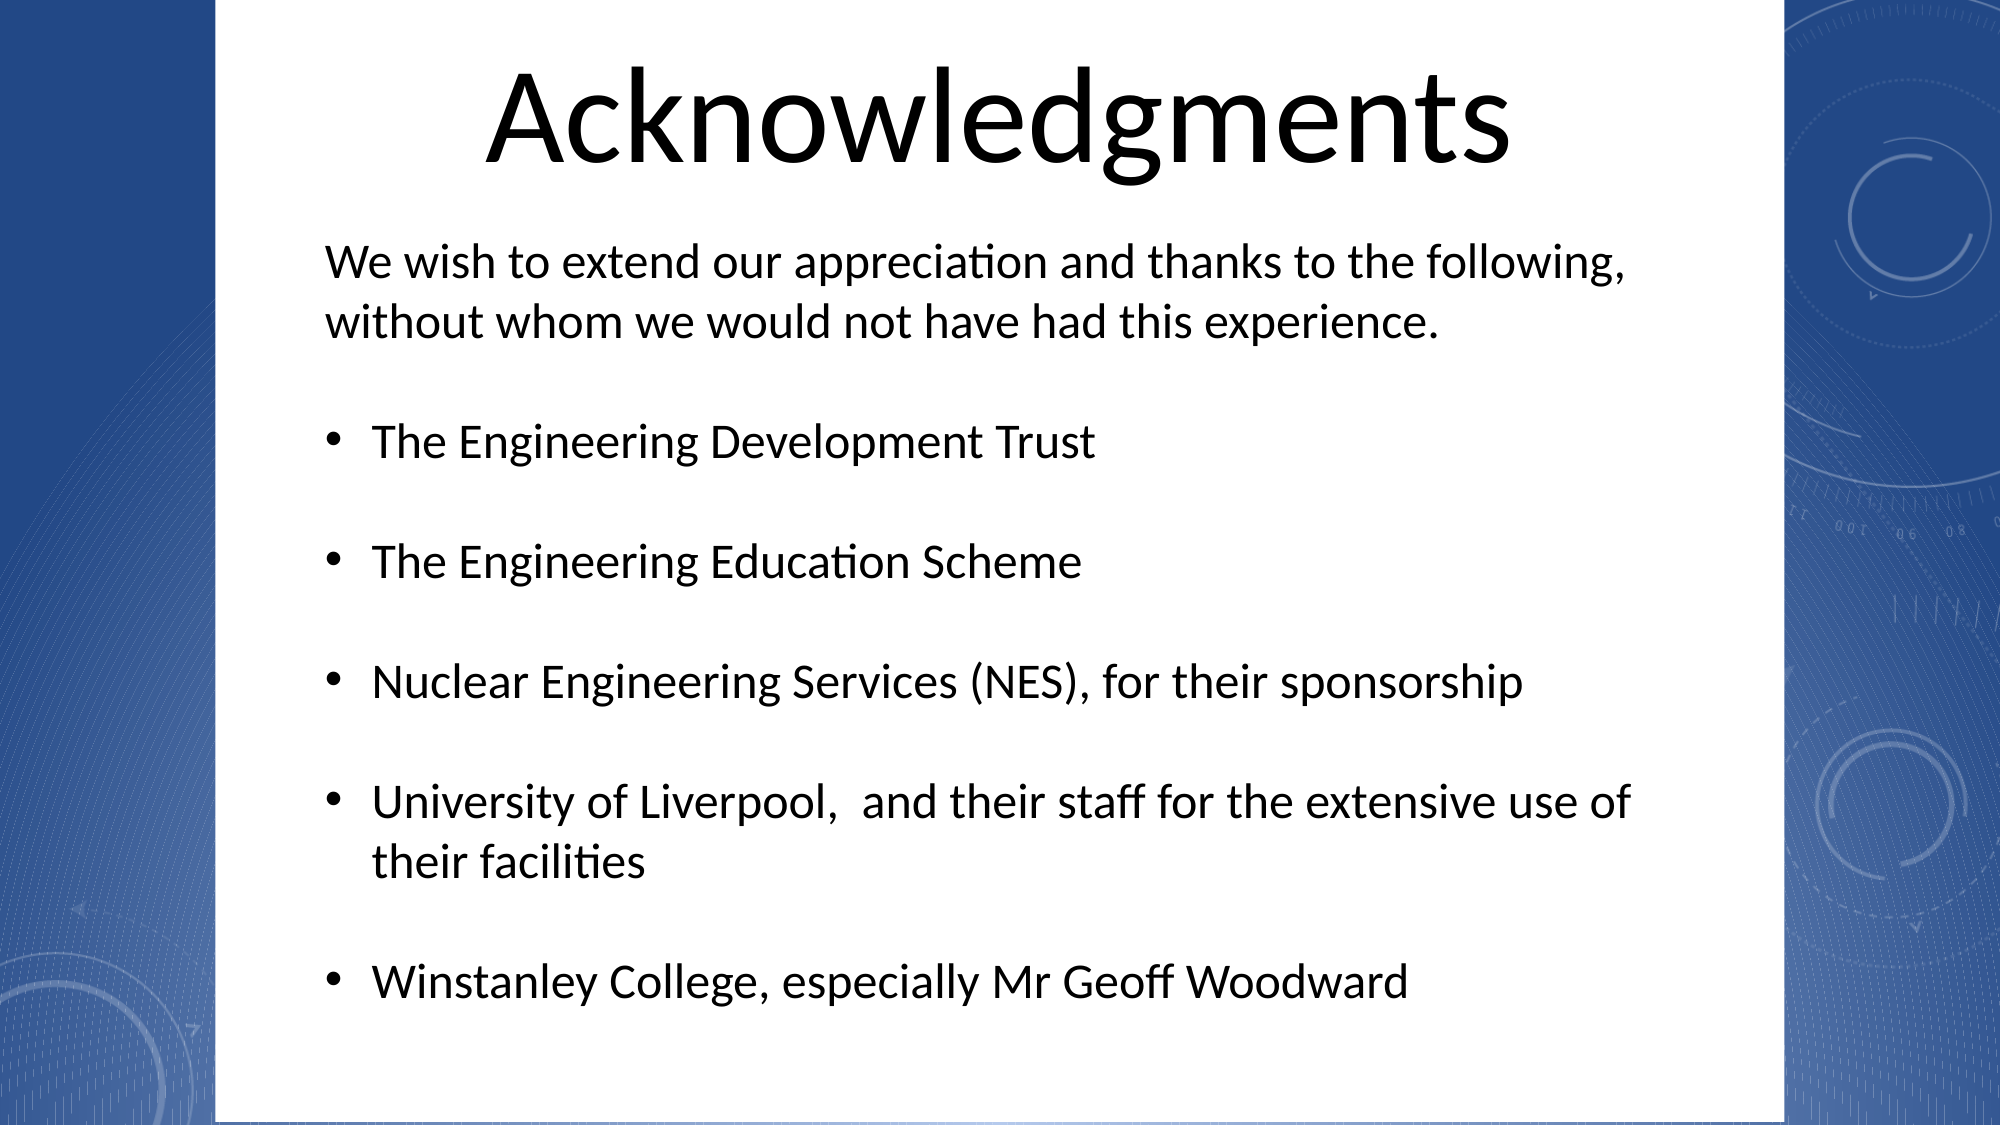

Acknowledgments
We wish to extend our appreciation and thanks to the following, without whom we would not have had this experience.

The Engineering Development Trust

The Engineering Education Scheme

Nuclear Engineering Services (NES), for their sponsorship

University of Liverpool,  and their staff for the extensive use of their facilities

Winstanley College, especially Mr Geoff Woodward